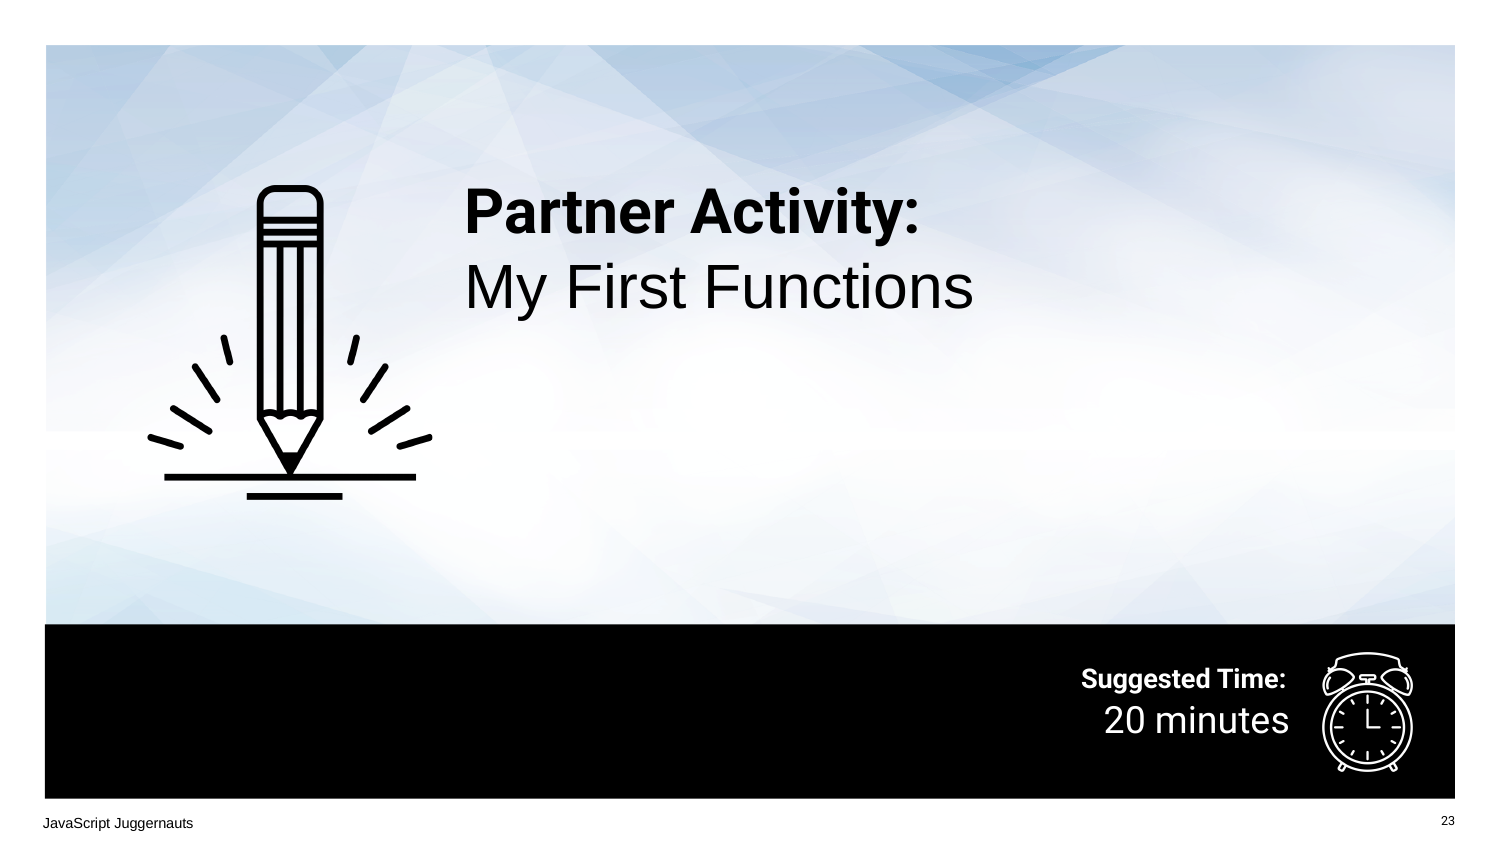

Partner Activity:
My First Functions

# 20 minutes
JavaScript Juggernauts